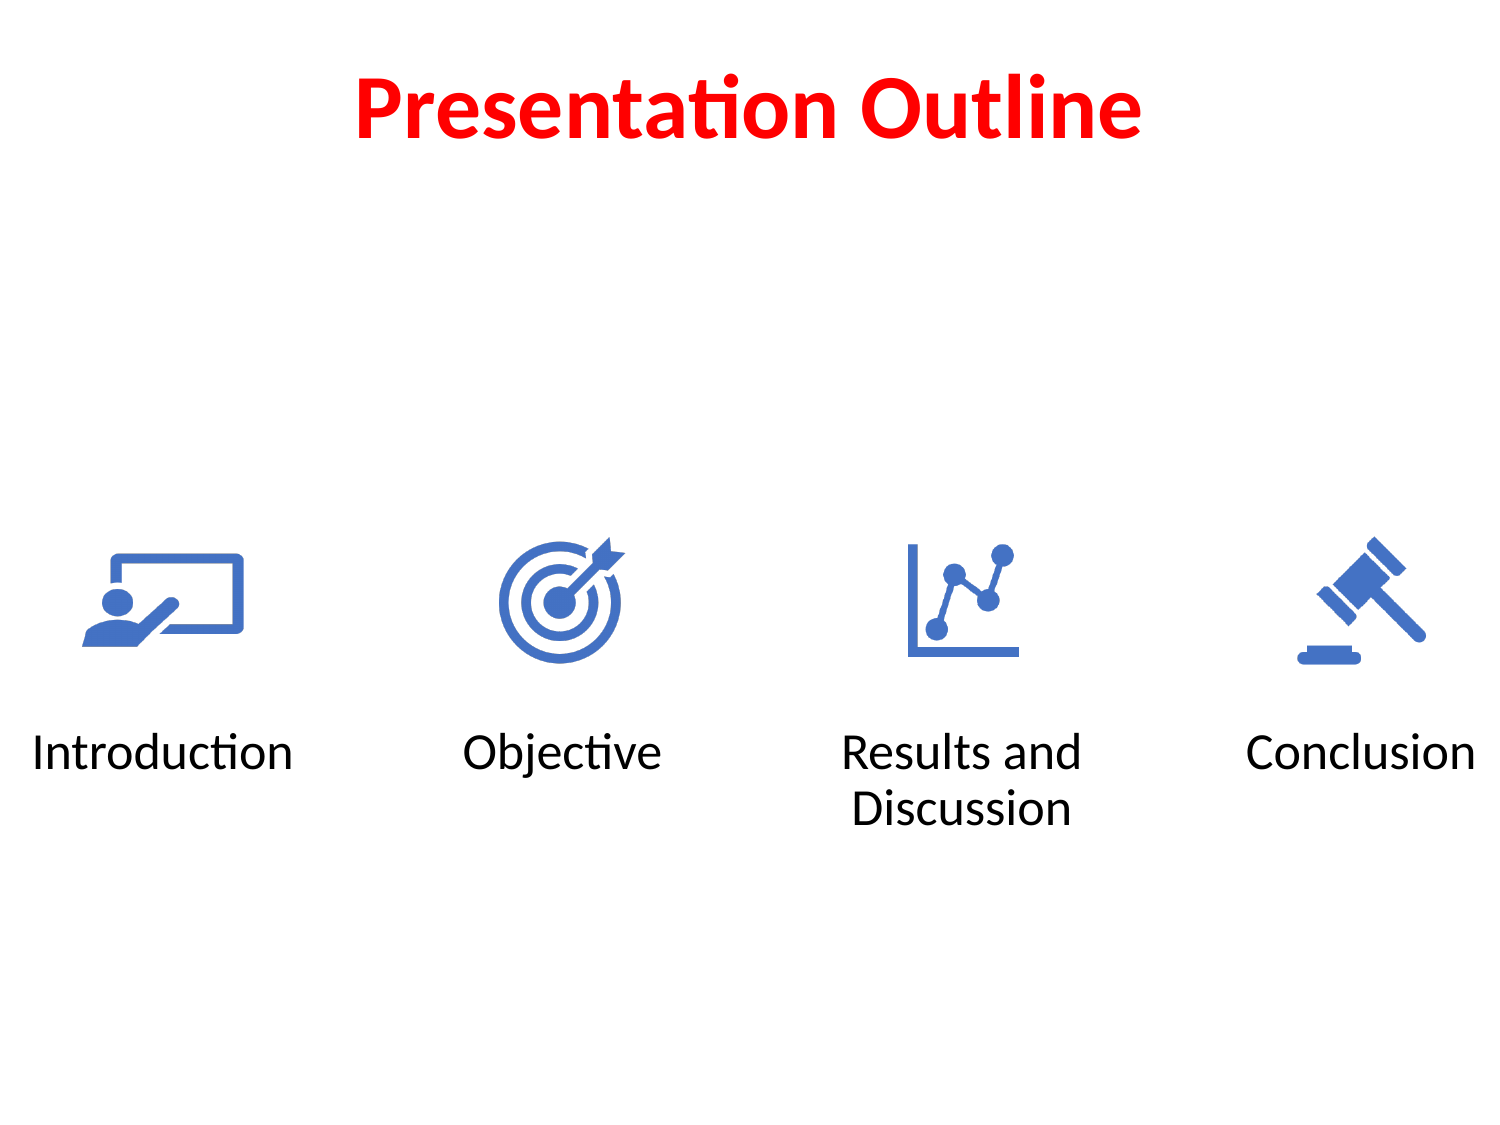

# Presentation Outline

Introduction
Objective
Results and Discussion
Conclusion